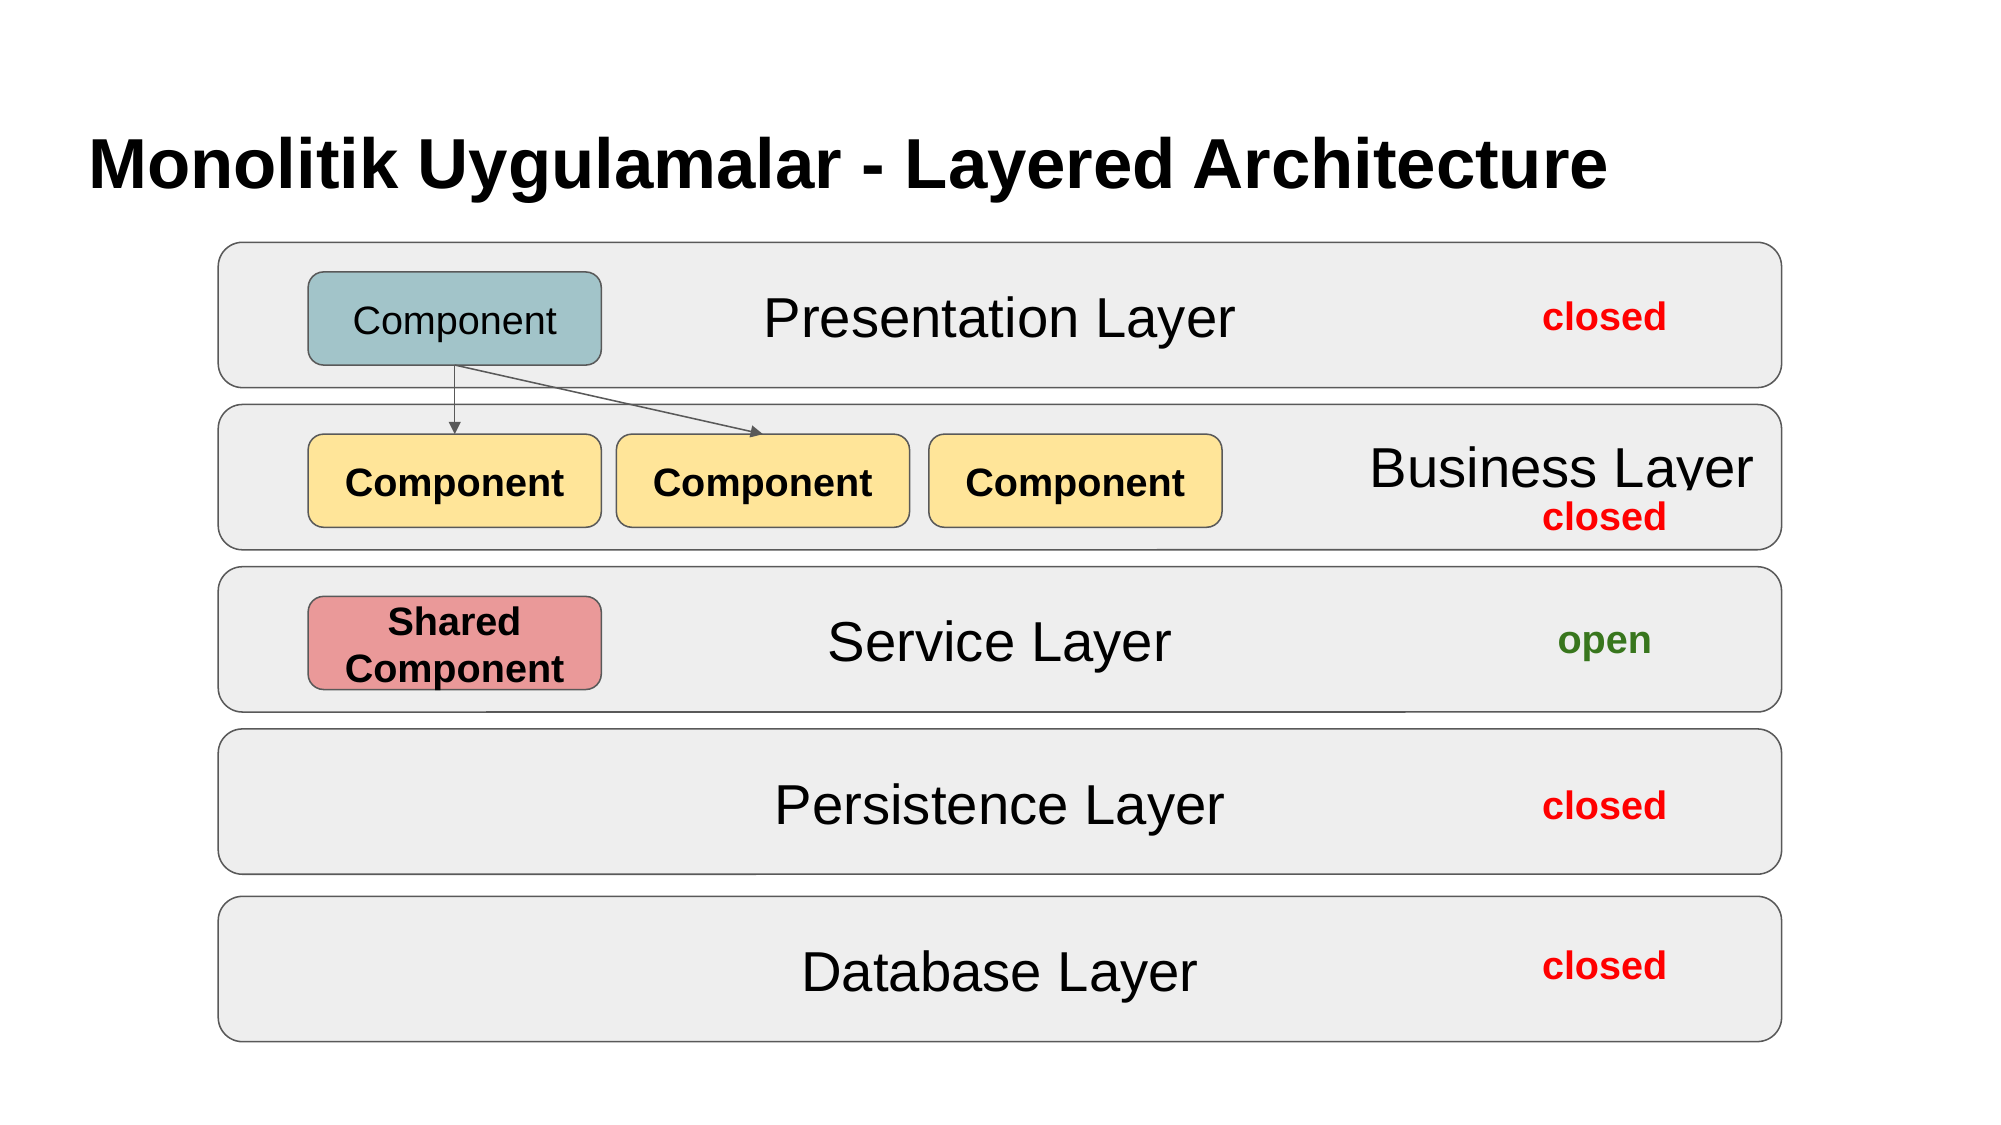

# Monolitik Uygulamalar - Layered Architecture
Presentation Layer
closed
Component
Business Layer
Component
Component
Component
closed
Service Layer
Shared Component
open
Persistence Layer
closed
Database Layer
closed